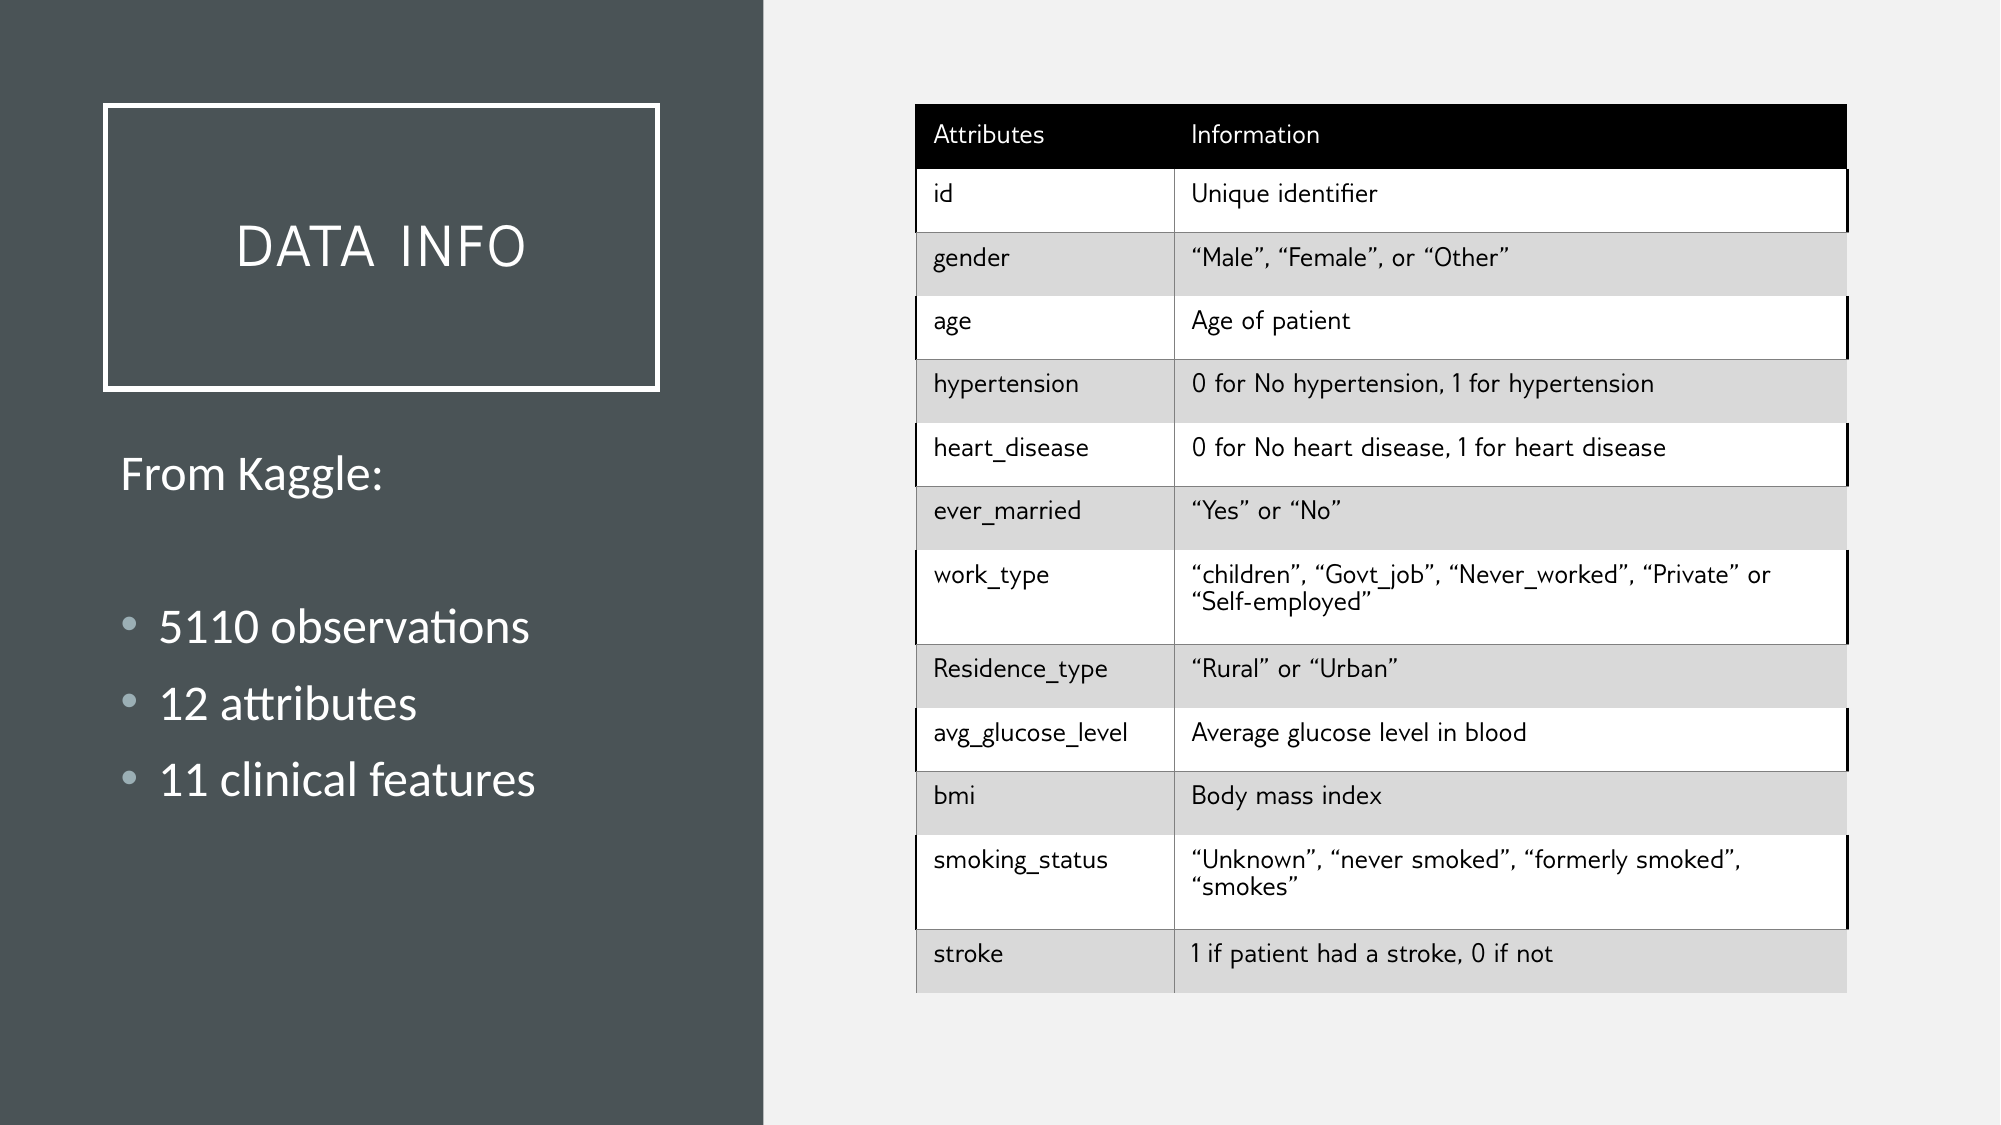

# Data Info
| Attributes | Information |
| --- | --- |
| id | Unique identifier |
| gender | “Male”, “Female”, or “Other” |
| age | Age of patient |
| hypertension | 0 for No hypertension, 1 for hypertension |
| heart\_disease | 0 for No heart disease, 1 for heart disease |
| ever\_married | “Yes” or “No” |
| work\_type | “children”, “Govt\_job”, “Never\_worked”, “Private” or “Self-employed” |
| Residence\_type | “Rural” or “Urban” |
| avg\_glucose\_level | Average glucose level in blood |
| bmi | Body mass index |
| smoking\_status | “Unknown”, “never smoked”, “formerly smoked”, “smokes” |
| stroke | 1 if patient had a stroke, 0 if not |
From Kaggle:

5110 observations
12 attributes
11 clinical features